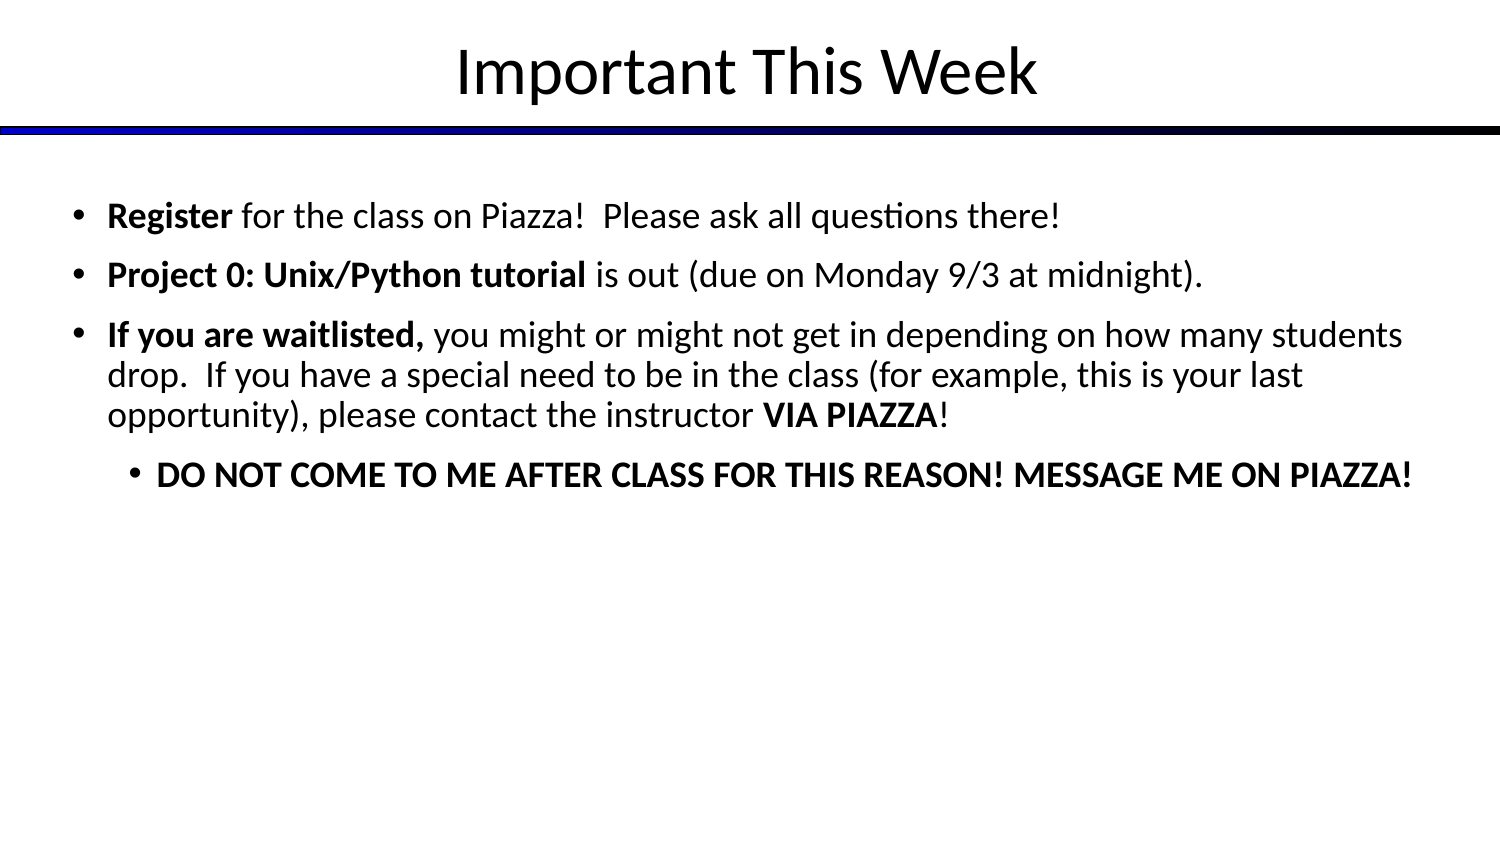

# Important This Week

Register for the class on Piazza!  Please ask all questions there!
Project 0: Unix/Python tutorial is out (due on Monday 9/3 at midnight).
If you are waitlisted, you might or might not get in depending on how many students drop.  If you have a special need to be in the class (for example, this is your last opportunity), please contact the instructor VIA PIAZZA!
DO NOT COME TO ME AFTER CLASS FOR THIS REASON! MESSAGE ME ON PIAZZA!